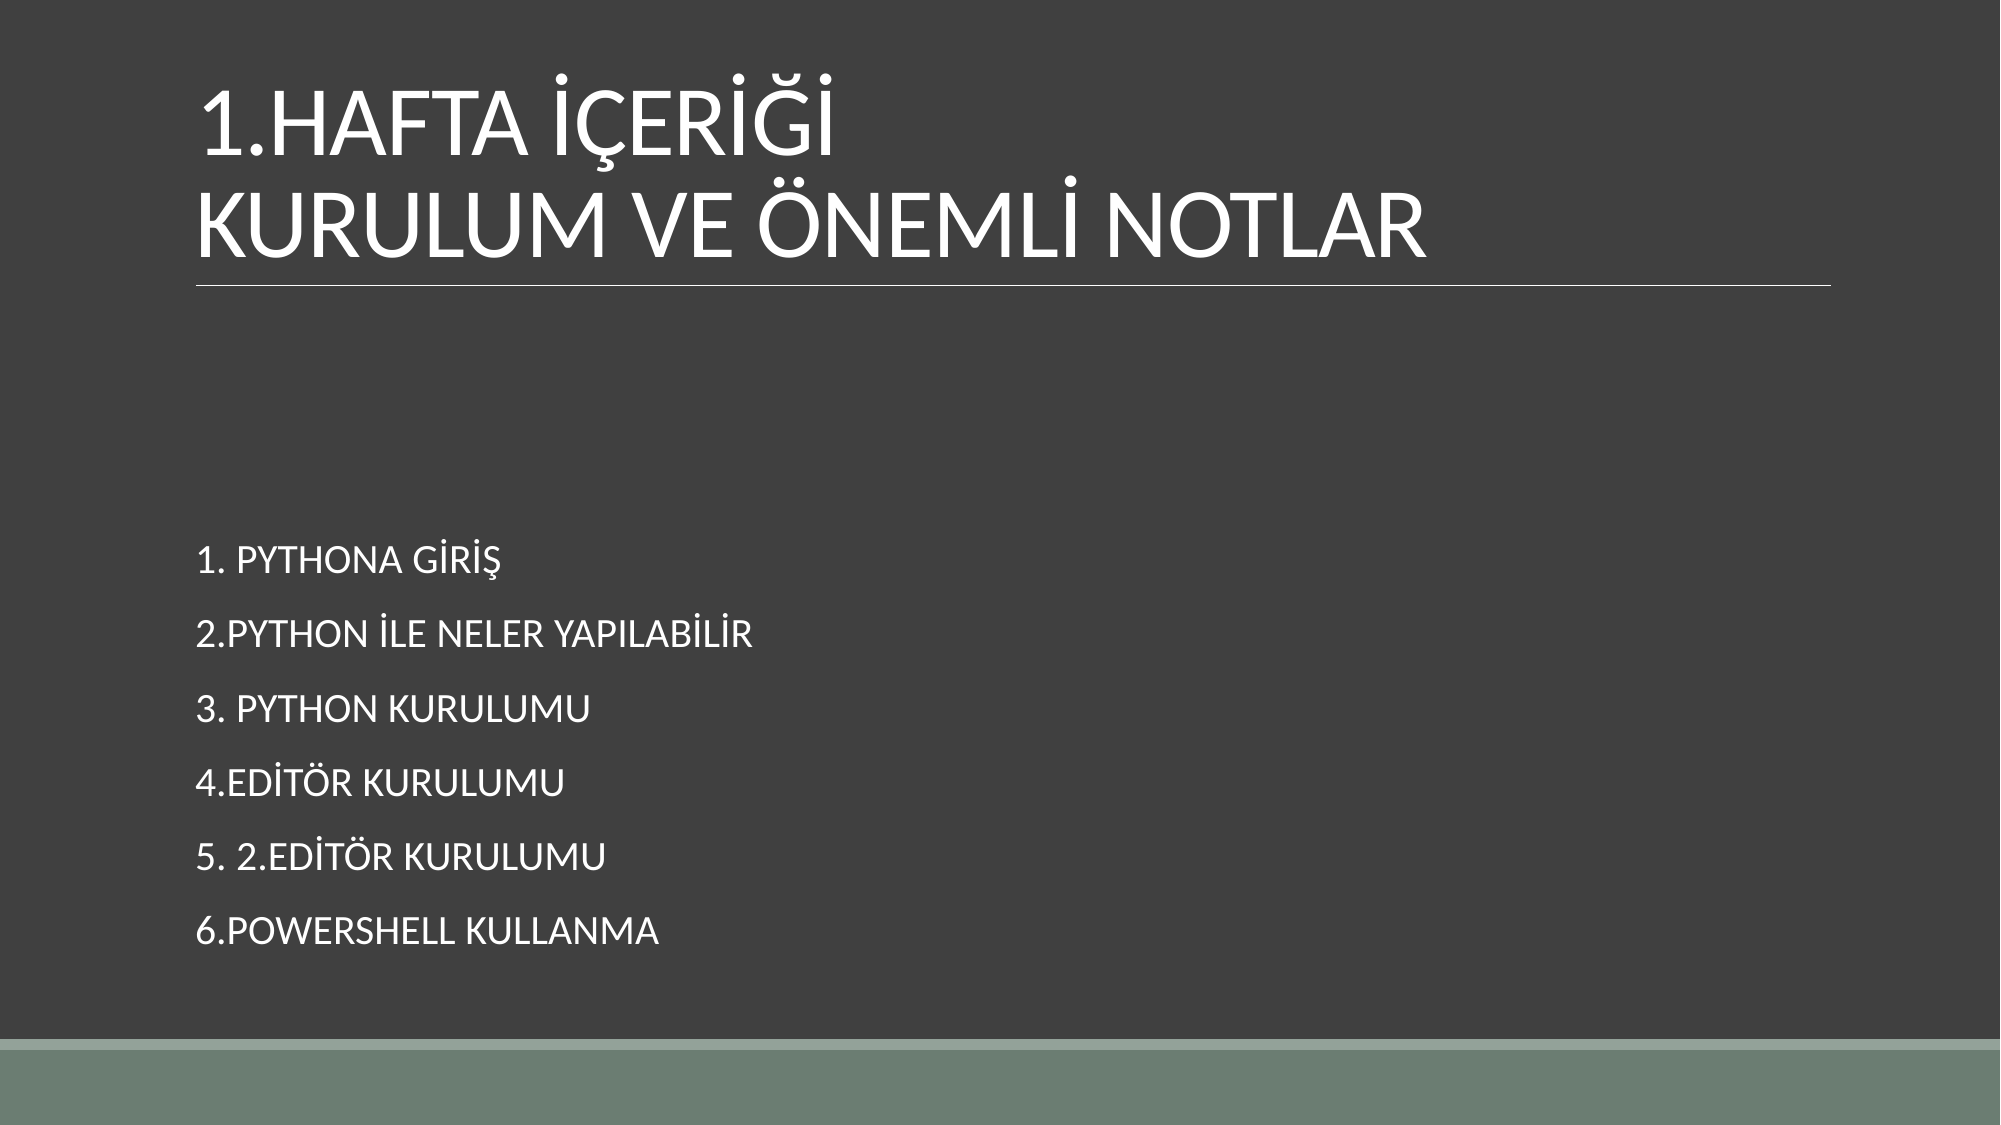

# 1.HAFTA İÇERİĞİ KURULUM VE ÖNEMLİ NOTLAR

1. PYTHONA GİRİŞ
2.PYTHON İLE NELER YAPILABİLİR
3. PYTHON KURULUMU
4.EDİTÖR KURULUMU
5. 2.EDİTÖR KURULUMU
6.POWERSHELL KULLANMA